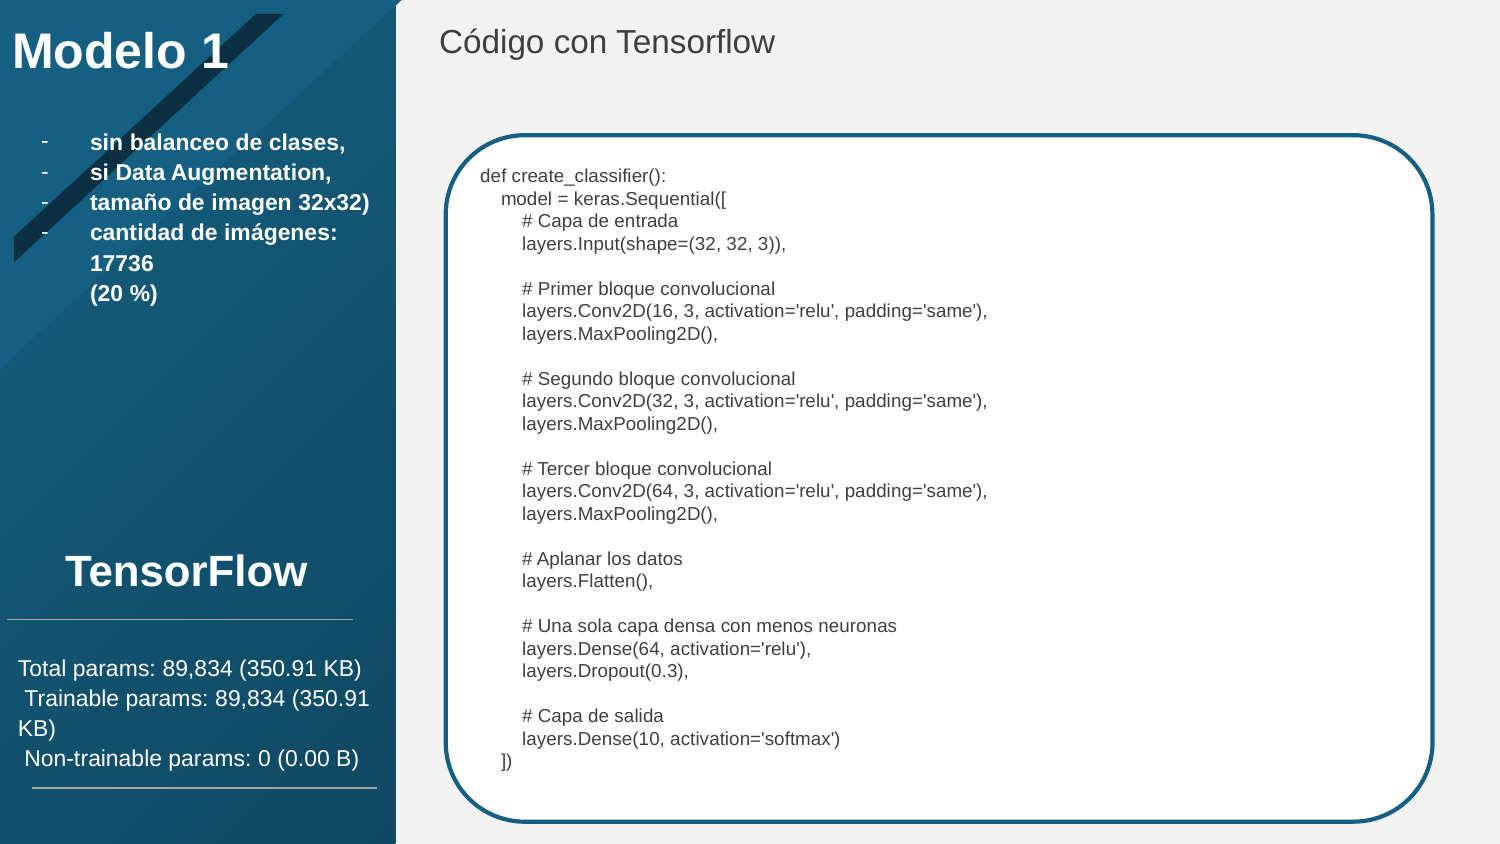

Modelo 1
Código con Tensorflow

sin balanceo de clases,
si Data Augmentation,
tamaño de imagen 32x32)
cantidad de imágenes: 17736
(20 %)

def create_classifier():
    model = keras.Sequential([
        # Capa de entrada
        layers.Input(shape=(32, 32, 3)),

        # Primer bloque convolucional
        layers.Conv2D(16, 3, activation='relu', padding='same'),
        layers.MaxPooling2D(),

        # Segundo bloque convolucional
        layers.Conv2D(32, 3, activation='relu', padding='same'),
        layers.MaxPooling2D(),

        # Tercer bloque convolucional
        layers.Conv2D(64, 3, activation='relu', padding='same'),
        layers.MaxPooling2D(),

        # Aplanar los datos
        layers.Flatten(),

        # Una sola capa densa con menos neuronas
        layers.Dense(64, activation='relu'),
        layers.Dropout(0.3),

        # Capa de salida
        layers.Dense(10, activation='softmax')
    ])

TensorFlow
Total params: 89,834 (350.91 KB)
 Trainable params: 89,834 (350.91 KB)
 Non-trainable params: 0 (0.00 B)